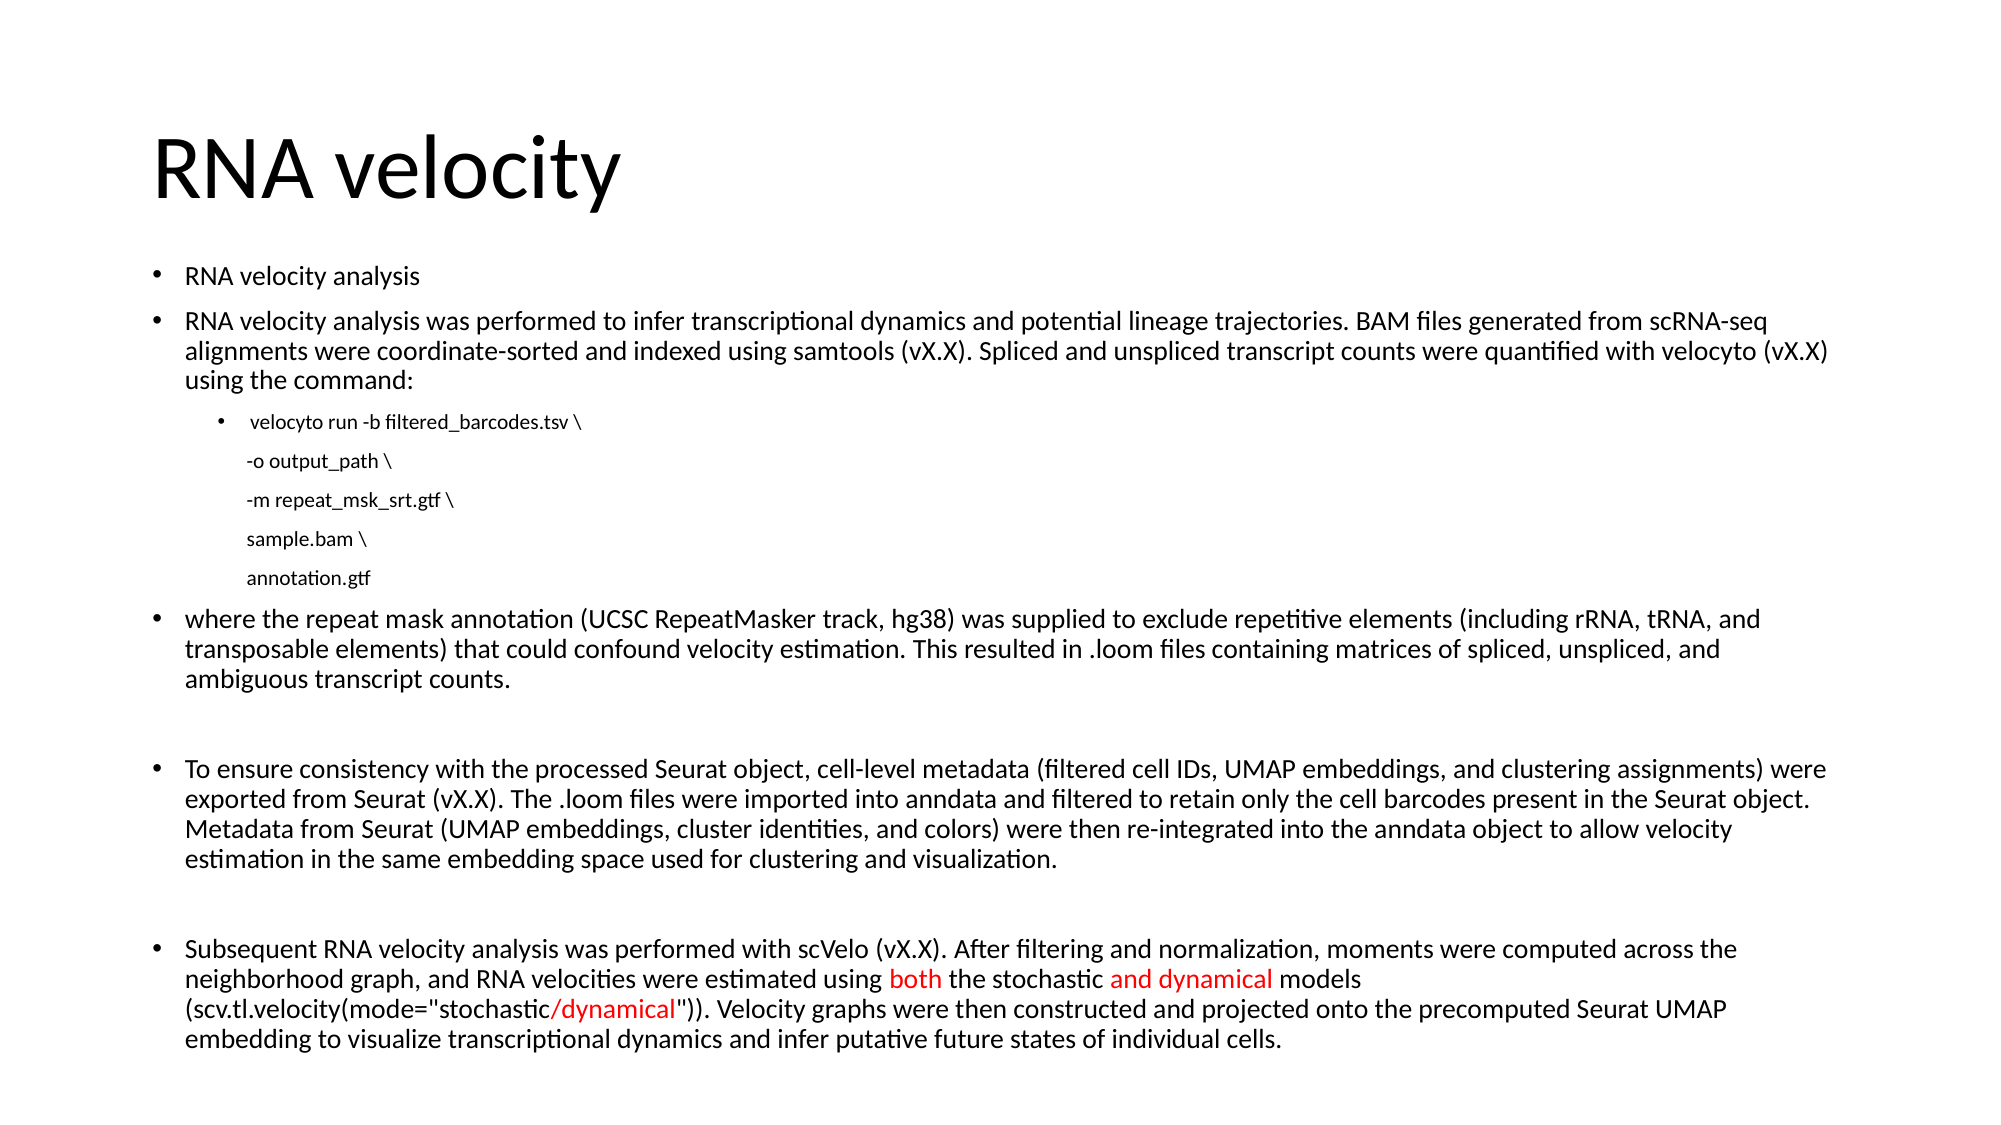

# RNA velocity
RNA velocity analysis
RNA velocity analysis was performed to infer transcriptional dynamics and potential lineage trajectories. BAM files generated from scRNA-seq alignments were coordinate-sorted and indexed using samtools (vX.X). Spliced and unspliced transcript counts were quantified with velocyto (vX.X) using the command:
velocyto run -b filtered_barcodes.tsv \
             -o output_path \
             -m repeat_msk_srt.gtf \
             sample.bam \
             annotation.gtf
where the repeat mask annotation (UCSC RepeatMasker track, hg38) was supplied to exclude repetitive elements (including rRNA, tRNA, and transposable elements) that could confound velocity estimation. This resulted in .loom files containing matrices of spliced, unspliced, and ambiguous transcript counts.

To ensure consistency with the processed Seurat object, cell-level metadata (filtered cell IDs, UMAP embeddings, and clustering assignments) were exported from Seurat (vX.X). The .loom files were imported into anndata and filtered to retain only the cell barcodes present in the Seurat object. Metadata from Seurat (UMAP embeddings, cluster identities, and colors) were then re-integrated into the anndata object to allow velocity estimation in the same embedding space used for clustering and visualization.

Subsequent RNA velocity analysis was performed with scVelo (vX.X). After filtering and normalization, moments were computed across the neighborhood graph, and RNA velocities were estimated using both the stochastic and dynamical models (scv.tl.velocity(mode="stochastic/dynamical")). Velocity graphs were then constructed and projected onto the precomputed Seurat UMAP embedding to visualize transcriptional dynamics and infer putative future states of individual cells.